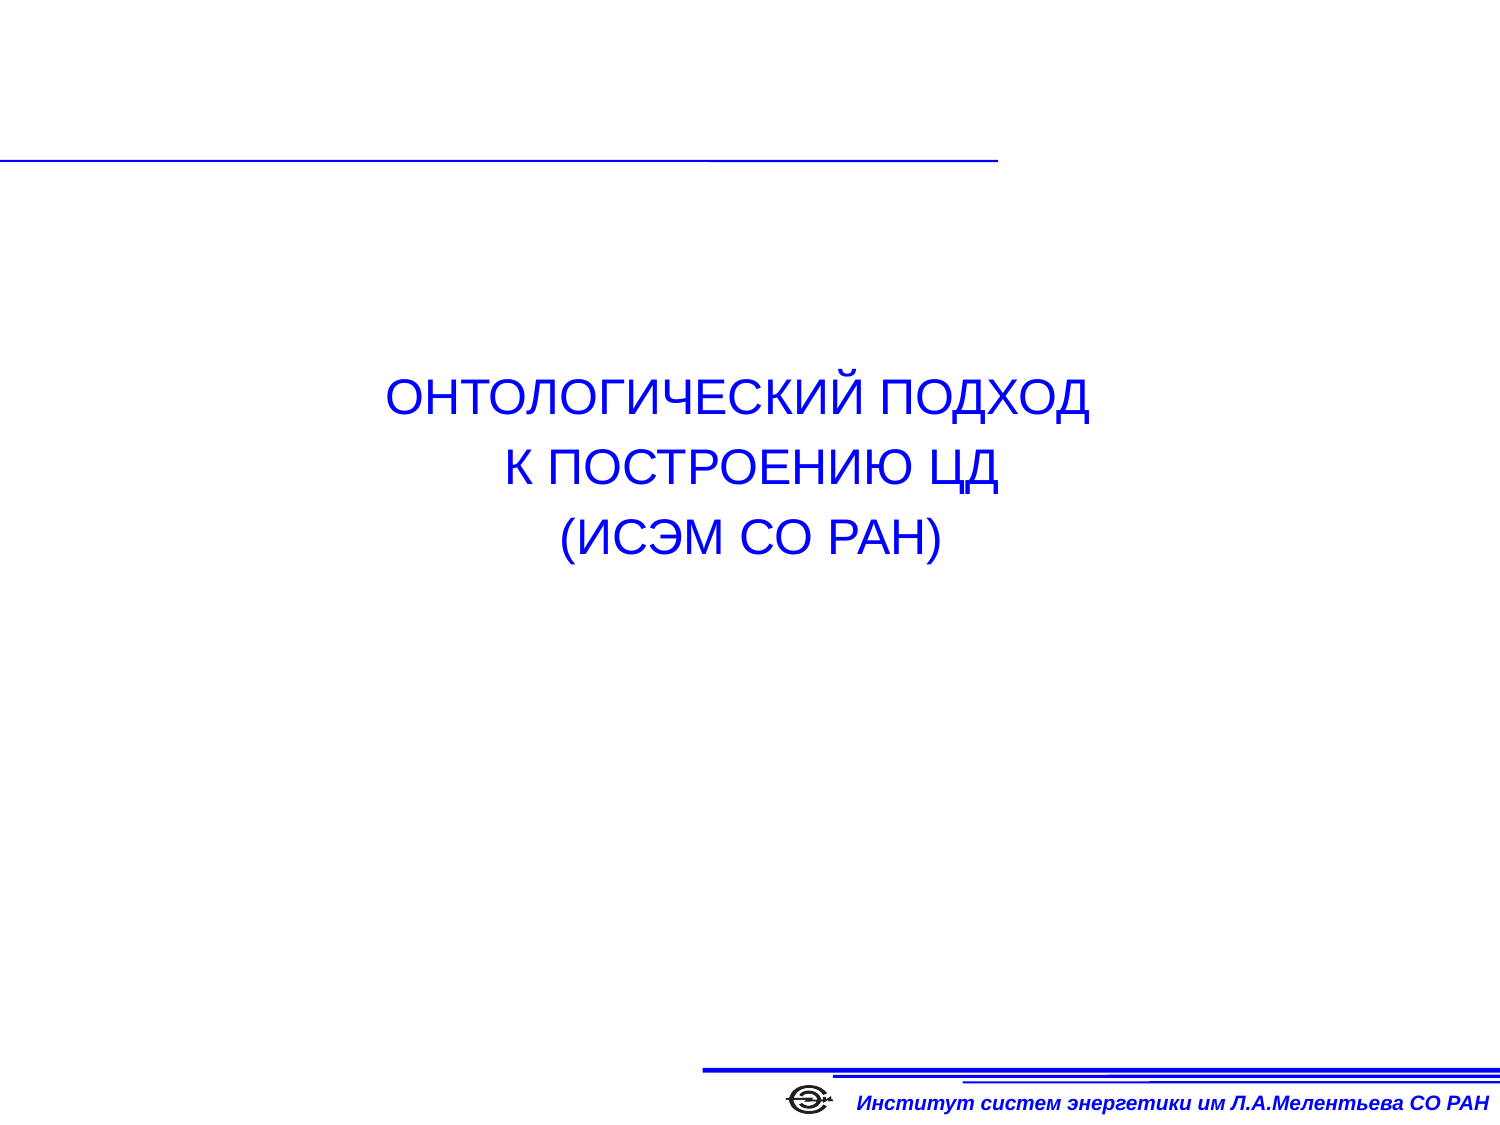

#

ОНТОЛОГИЧЕСКИЙ ПОДХОД
К ПОСТРОЕНИЮ ЦД
(ИСЭМ СО РАН)